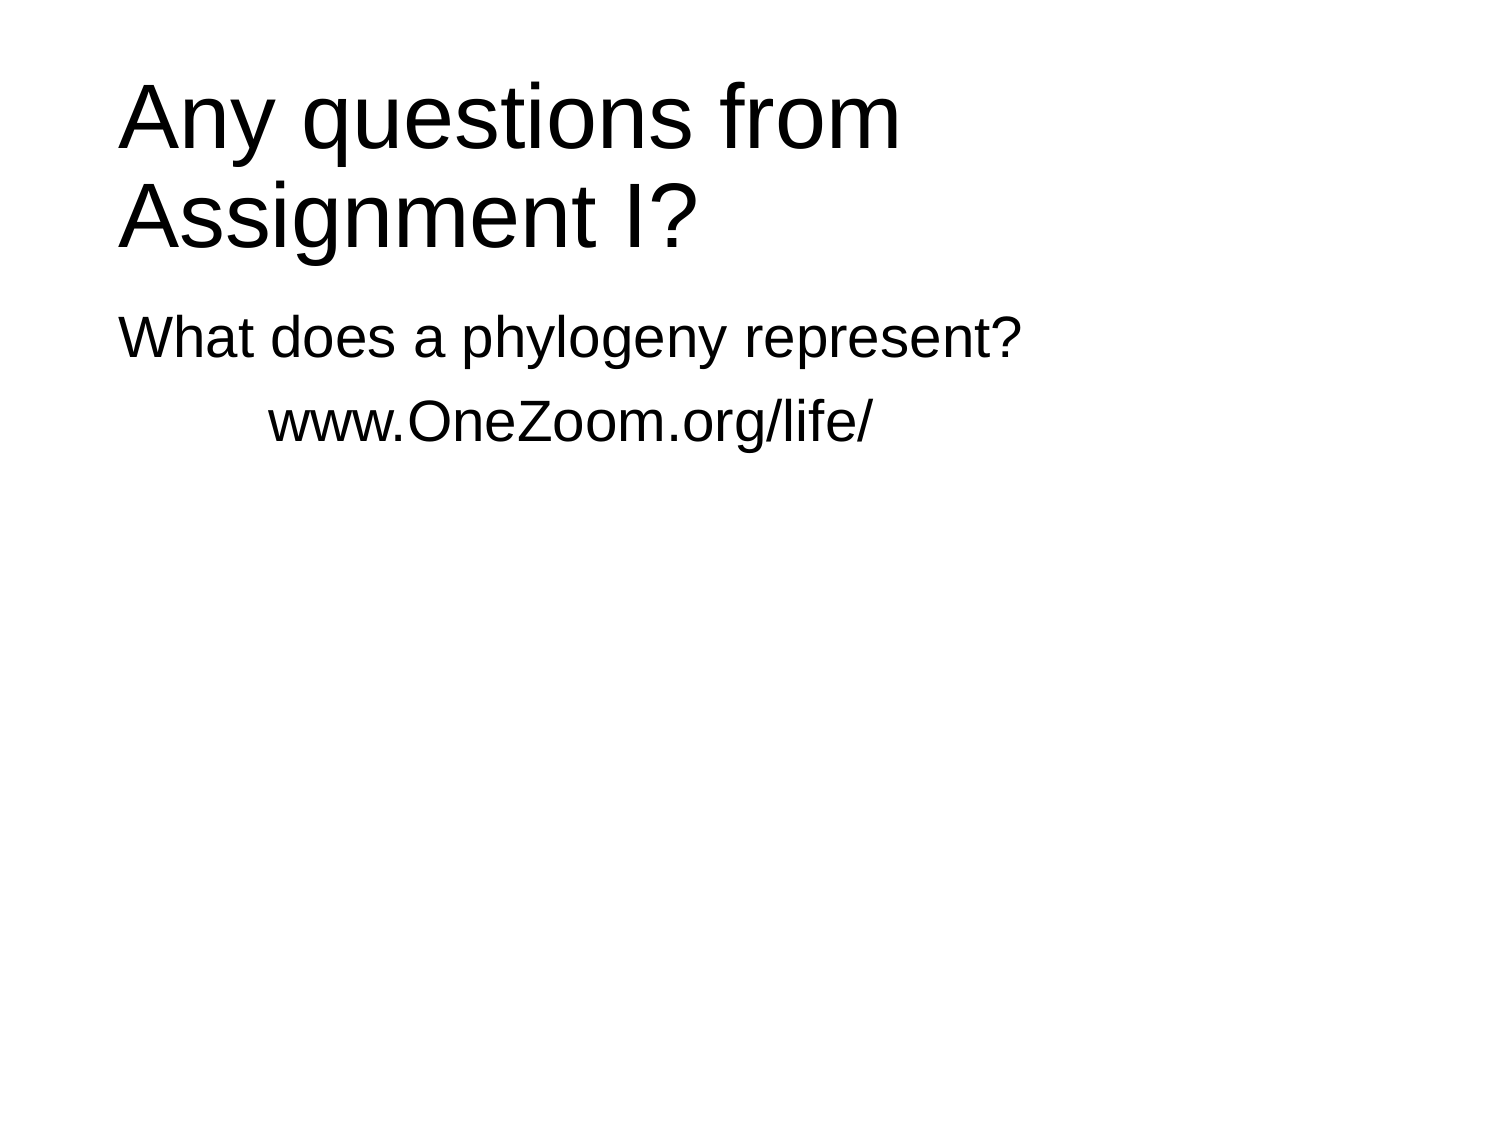

# Any questions from Assignment I?
What does a phylogeny represent?
	www.OneZoom.org/life/